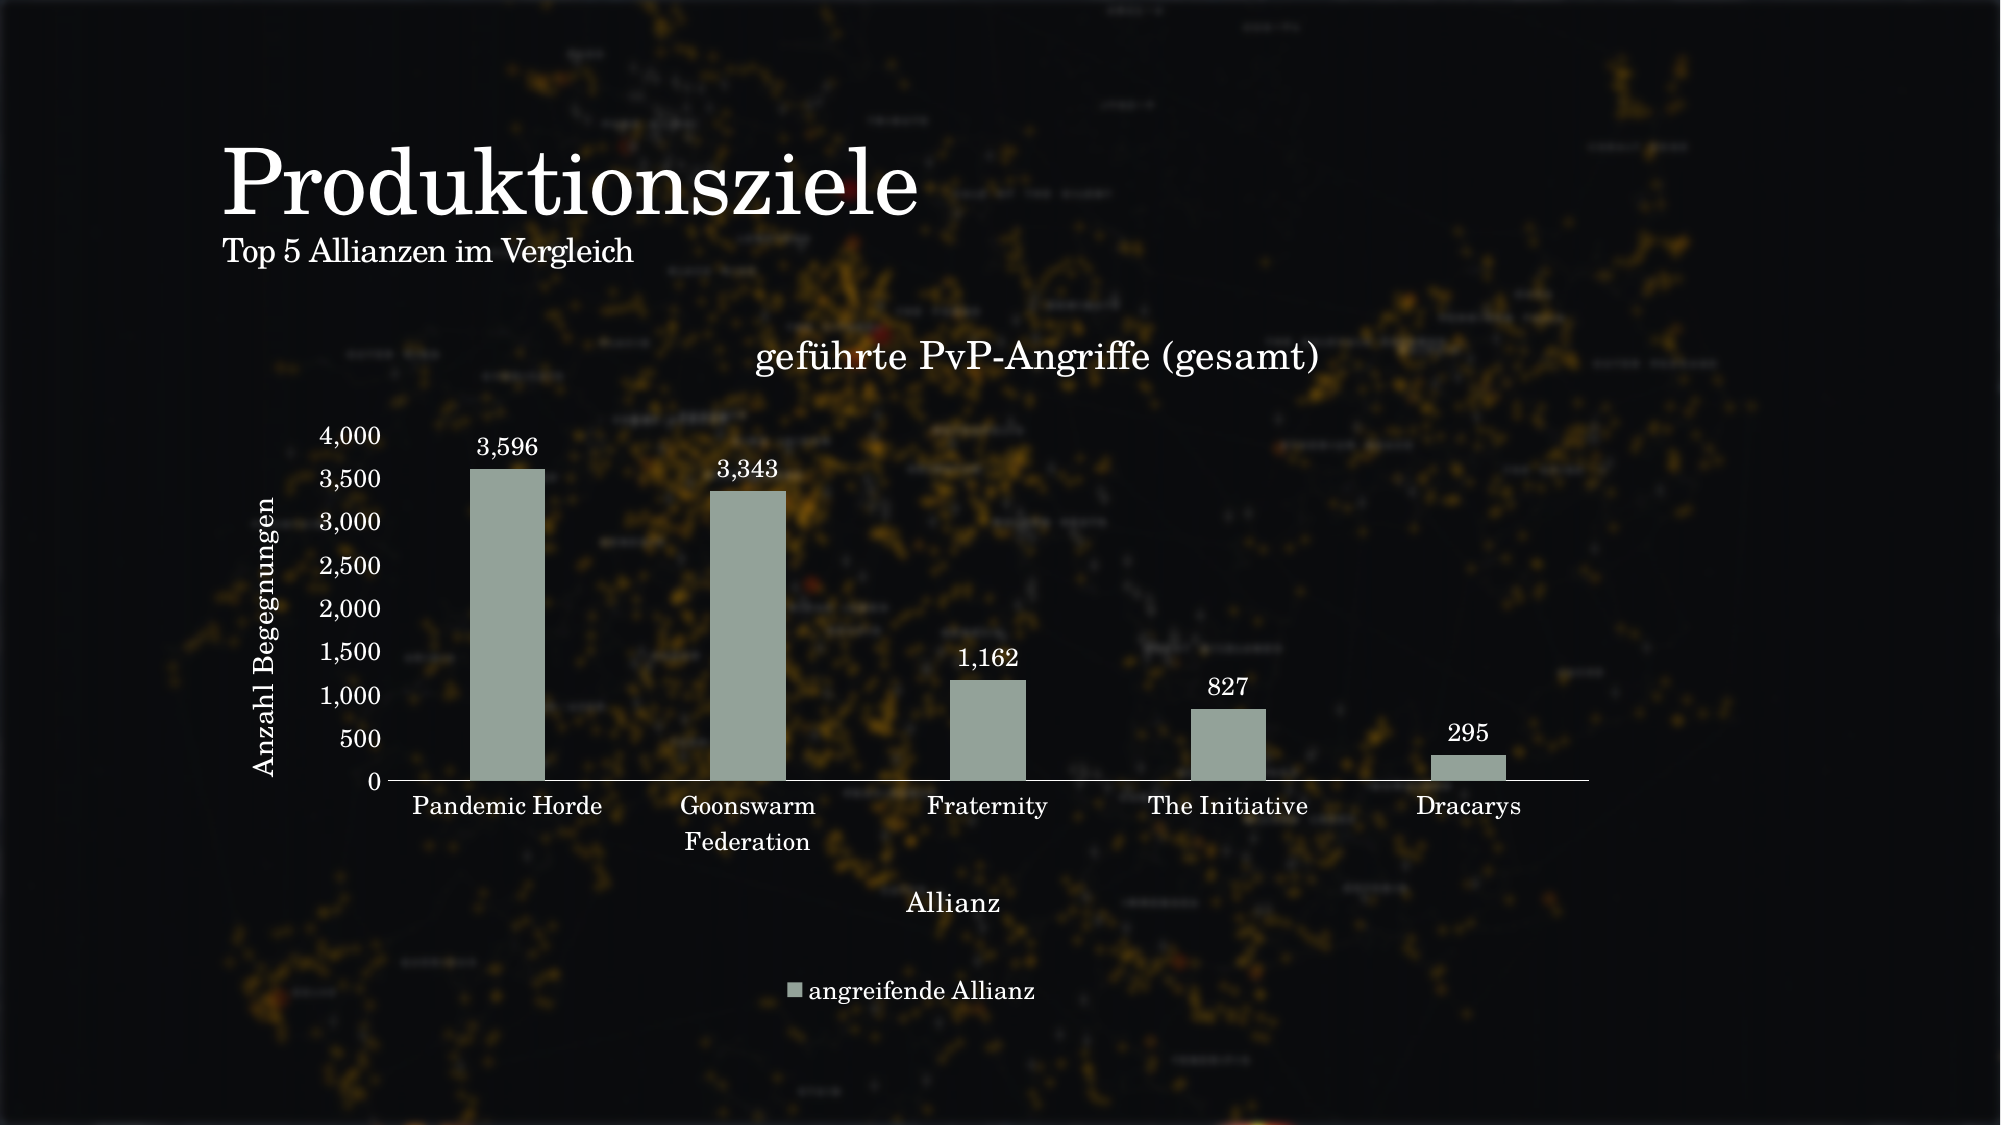

# Produktionsziele Top 5 Allianzen im Vergleich

### Chart: geführte PvP-Angriffe (gesamt)

| Category | angreifende Allianz |
|---|---|
| Pandemic Horde | 3596.0 |
| Goonswarm Federation | 3343.0 |
| Fraternity | 1162.0 |
| The Initiative | 827.0 |
| Dracarys | 295.0 |